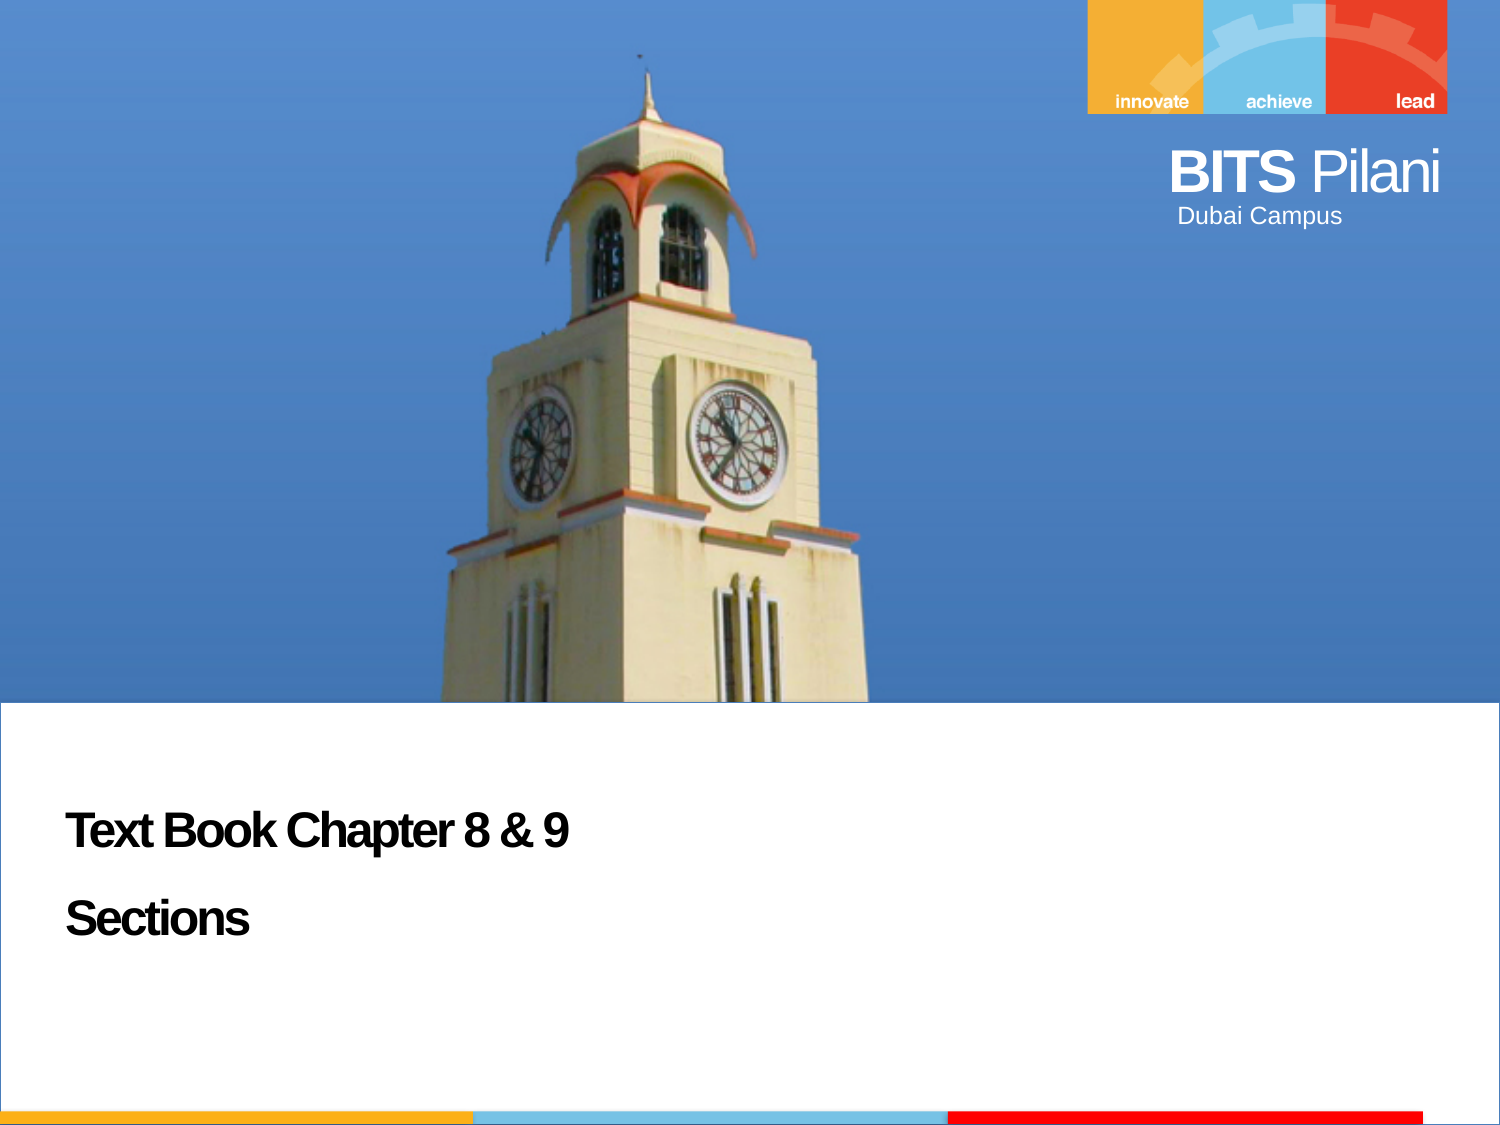

Text Book Chapter 8 & 9
Sections